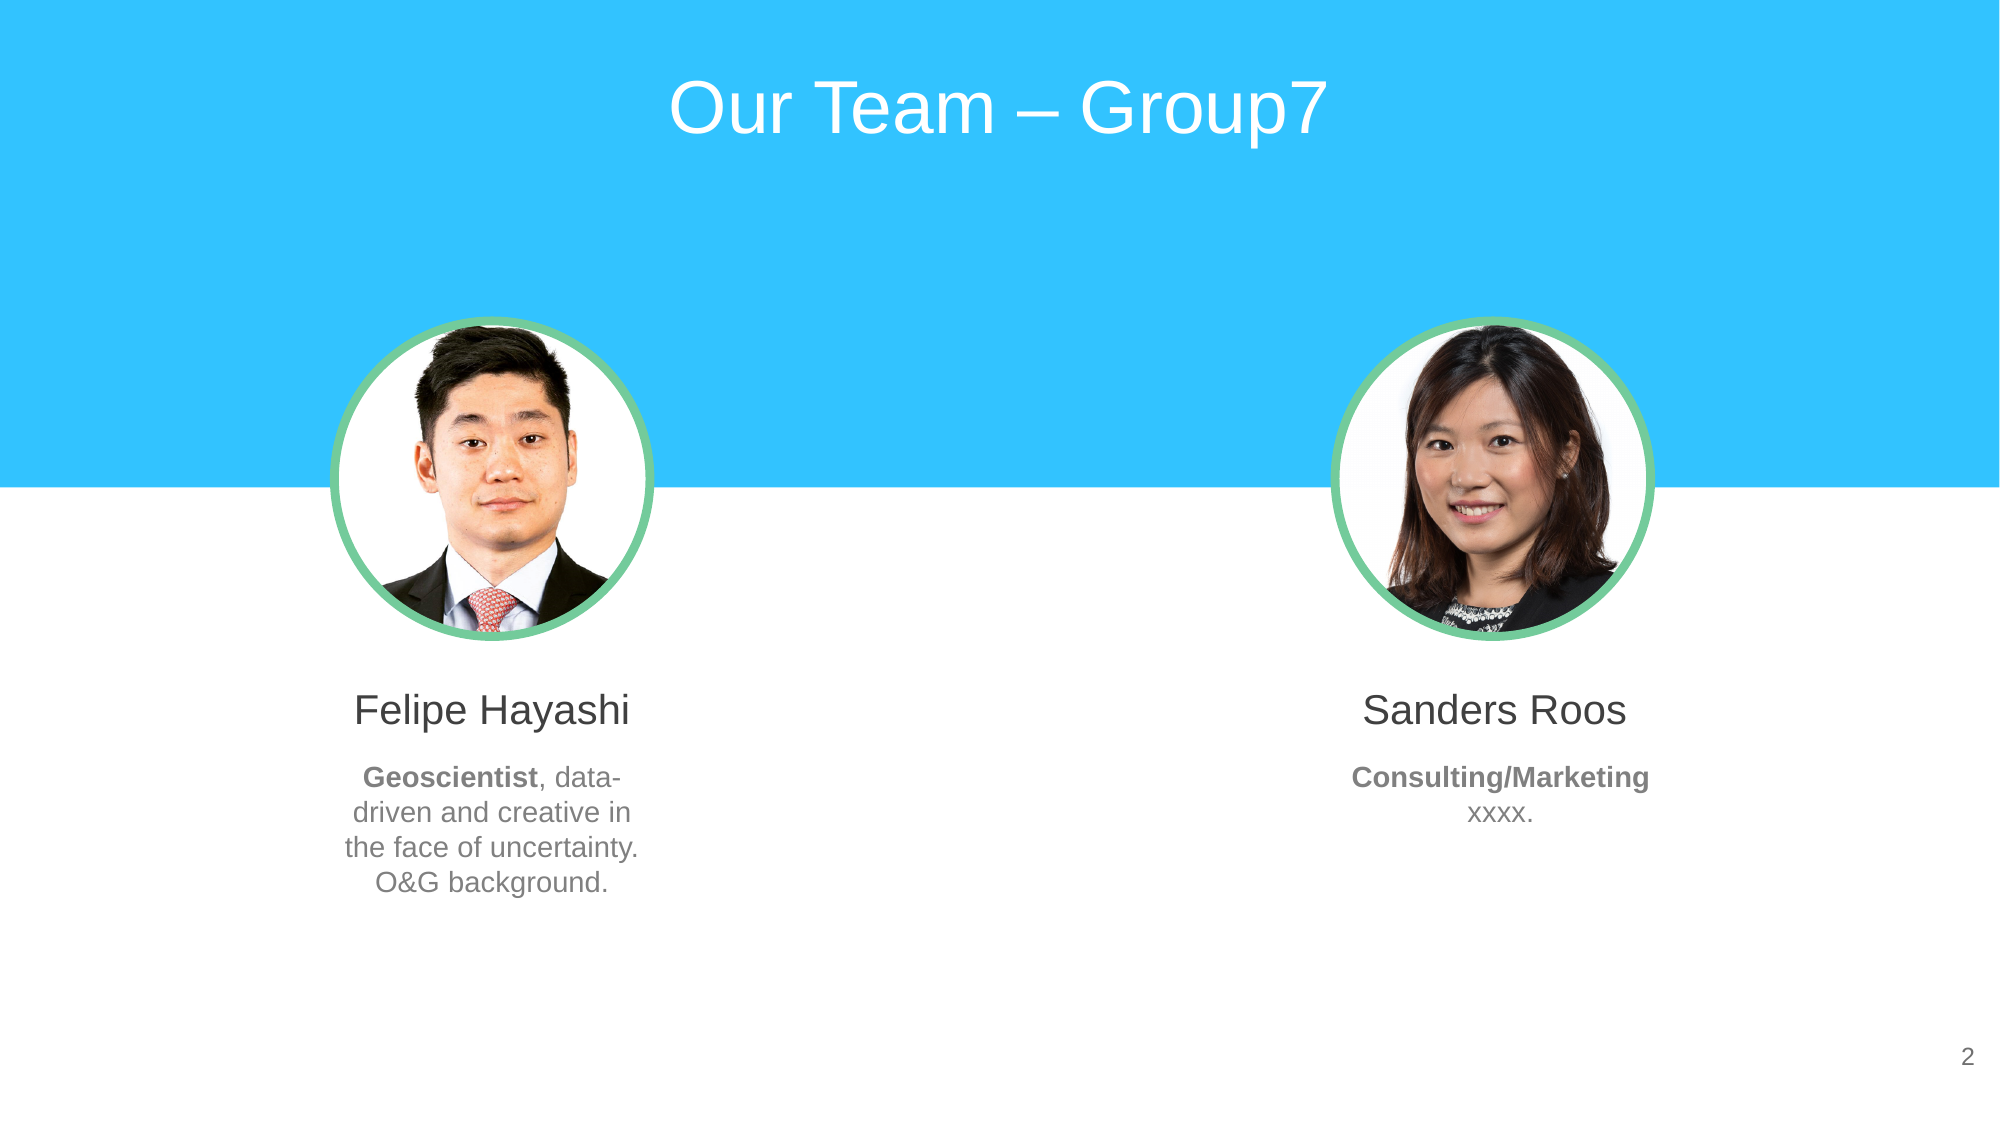

# Our Team – Group7

Felipe Hayashi
Sanders Roos
Geoscientist, data-driven and creative in the face of uncertainty. O&G background.
Consulting/Marketing xxxx.
2